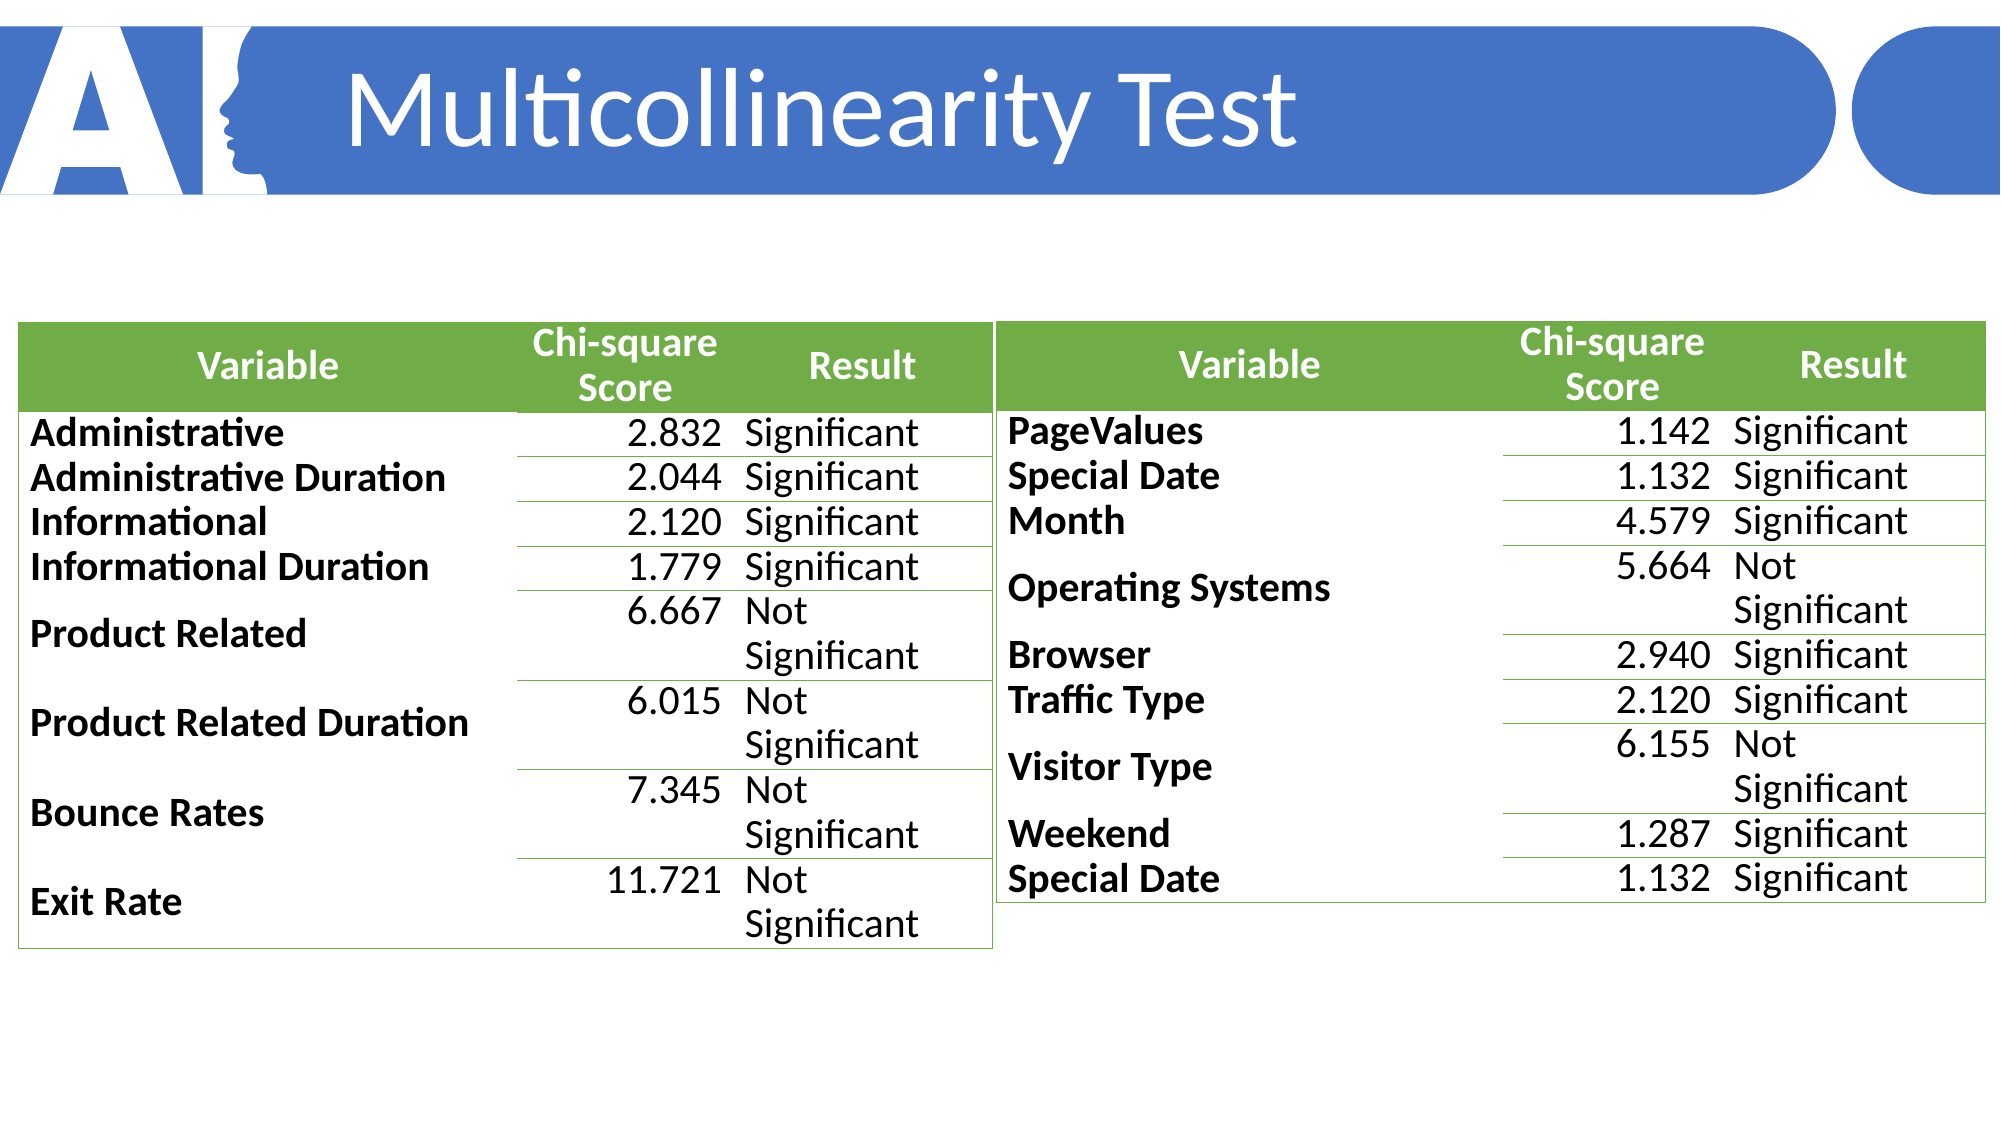

Multicollinearity Test
| Variable | Chi-square Score | Result |
| --- | --- | --- |
| PageValues | 1.142 | Significant |
| Special Date | 1.132 | Significant |
| Month | 4.579 | Significant |
| Operating Systems | 5.664 | Not Significant |
| Browser | 2.940 | Significant |
| Traffic Type | 2.120 | Significant |
| Visitor Type | 6.155 | Not Significant |
| Weekend | 1.287 | Significant |
| Special Date | 1.132 | Significant |
| Variable | Chi-square Score | Result |
| --- | --- | --- |
| Administrative | 2.832 | Significant |
| Administrative Duration | 2.044 | Significant |
| Informational | 2.120 | Significant |
| Informational Duration | 1.779 | Significant |
| Product Related | 6.667 | Not Significant |
| Product Related Duration | 6.015 | Not Significant |
| Bounce Rates | 7.345 | Not Significant |
| Exit Rate | 11.721 | Not Significant |